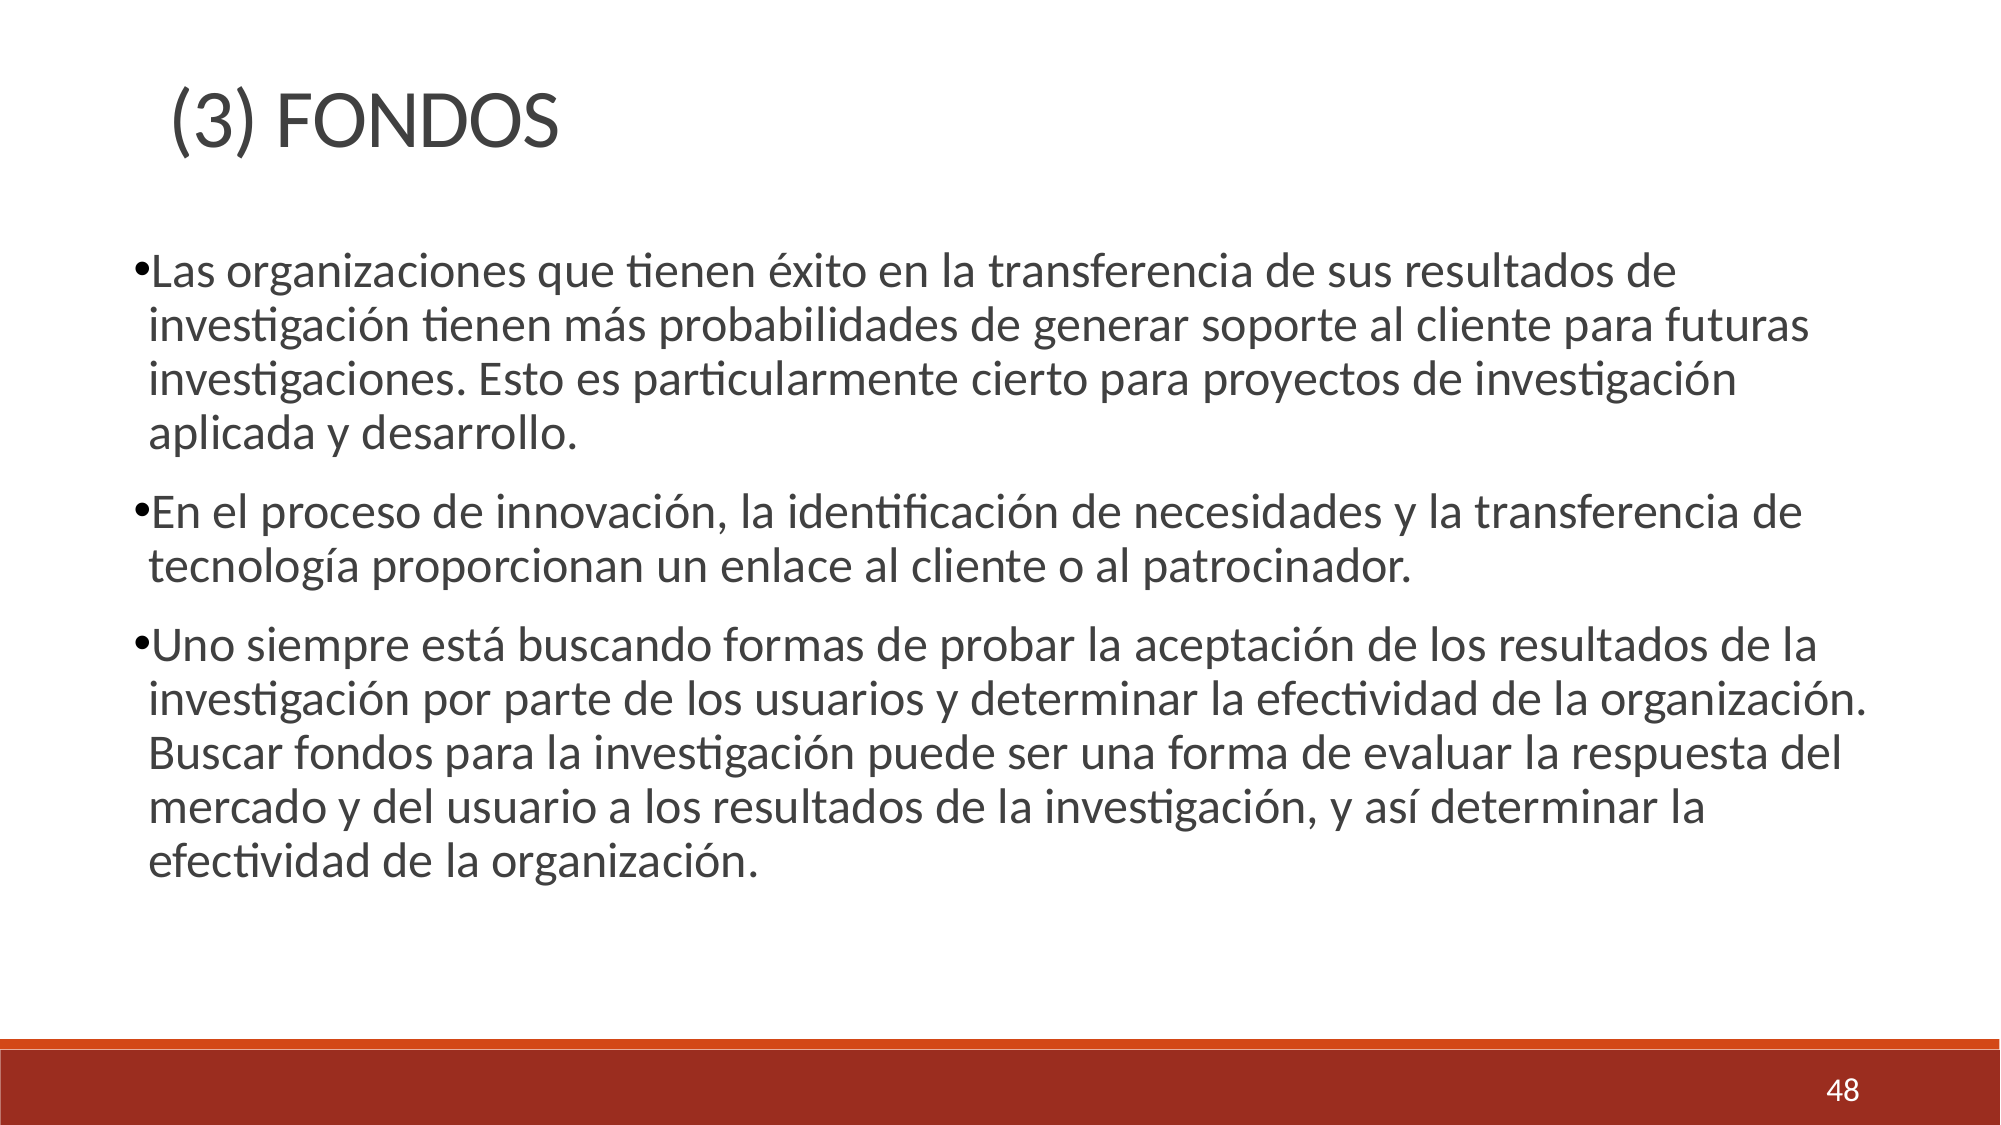

(3) FONDOS
Las organizaciones que tienen éxito en la transferencia de sus resultados de investigación tienen más probabilidades de generar soporte al cliente para futuras investigaciones. Esto es particularmente cierto para proyectos de investigación aplicada y desarrollo.
En el proceso de innovación, la identificación de necesidades y la transferencia de tecnología proporcionan un enlace al cliente o al patrocinador.
Uno siempre está buscando formas de probar la aceptación de los resultados de la investigación por parte de los usuarios y determinar la efectividad de la organización. Buscar fondos para la investigación puede ser una forma de evaluar la respuesta del mercado y del usuario a los resultados de la investigación, y así determinar la efectividad de la organización.
48